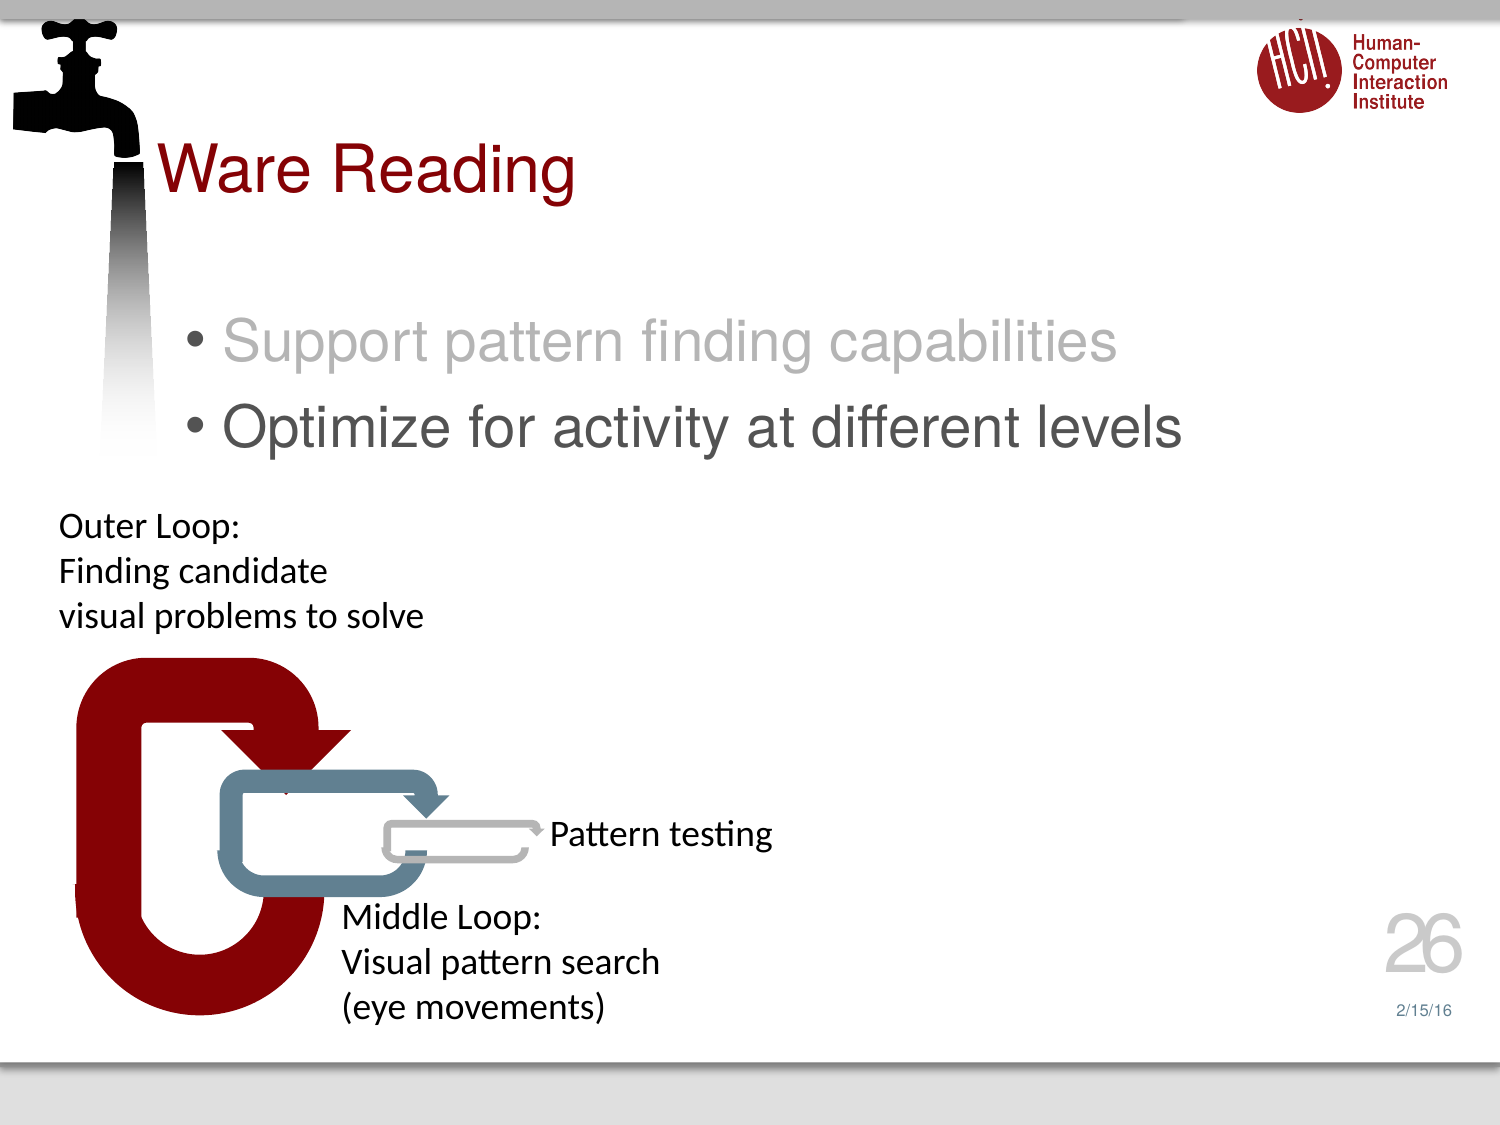

# Ware Reading
Support pattern finding capabilities
Optimize for activity at different levels
Outer Loop:
Finding candidate
visual problems to solve

Pattern testing

Middle Loop:
Visual pattern search
(eye movements)
26
2/15/16